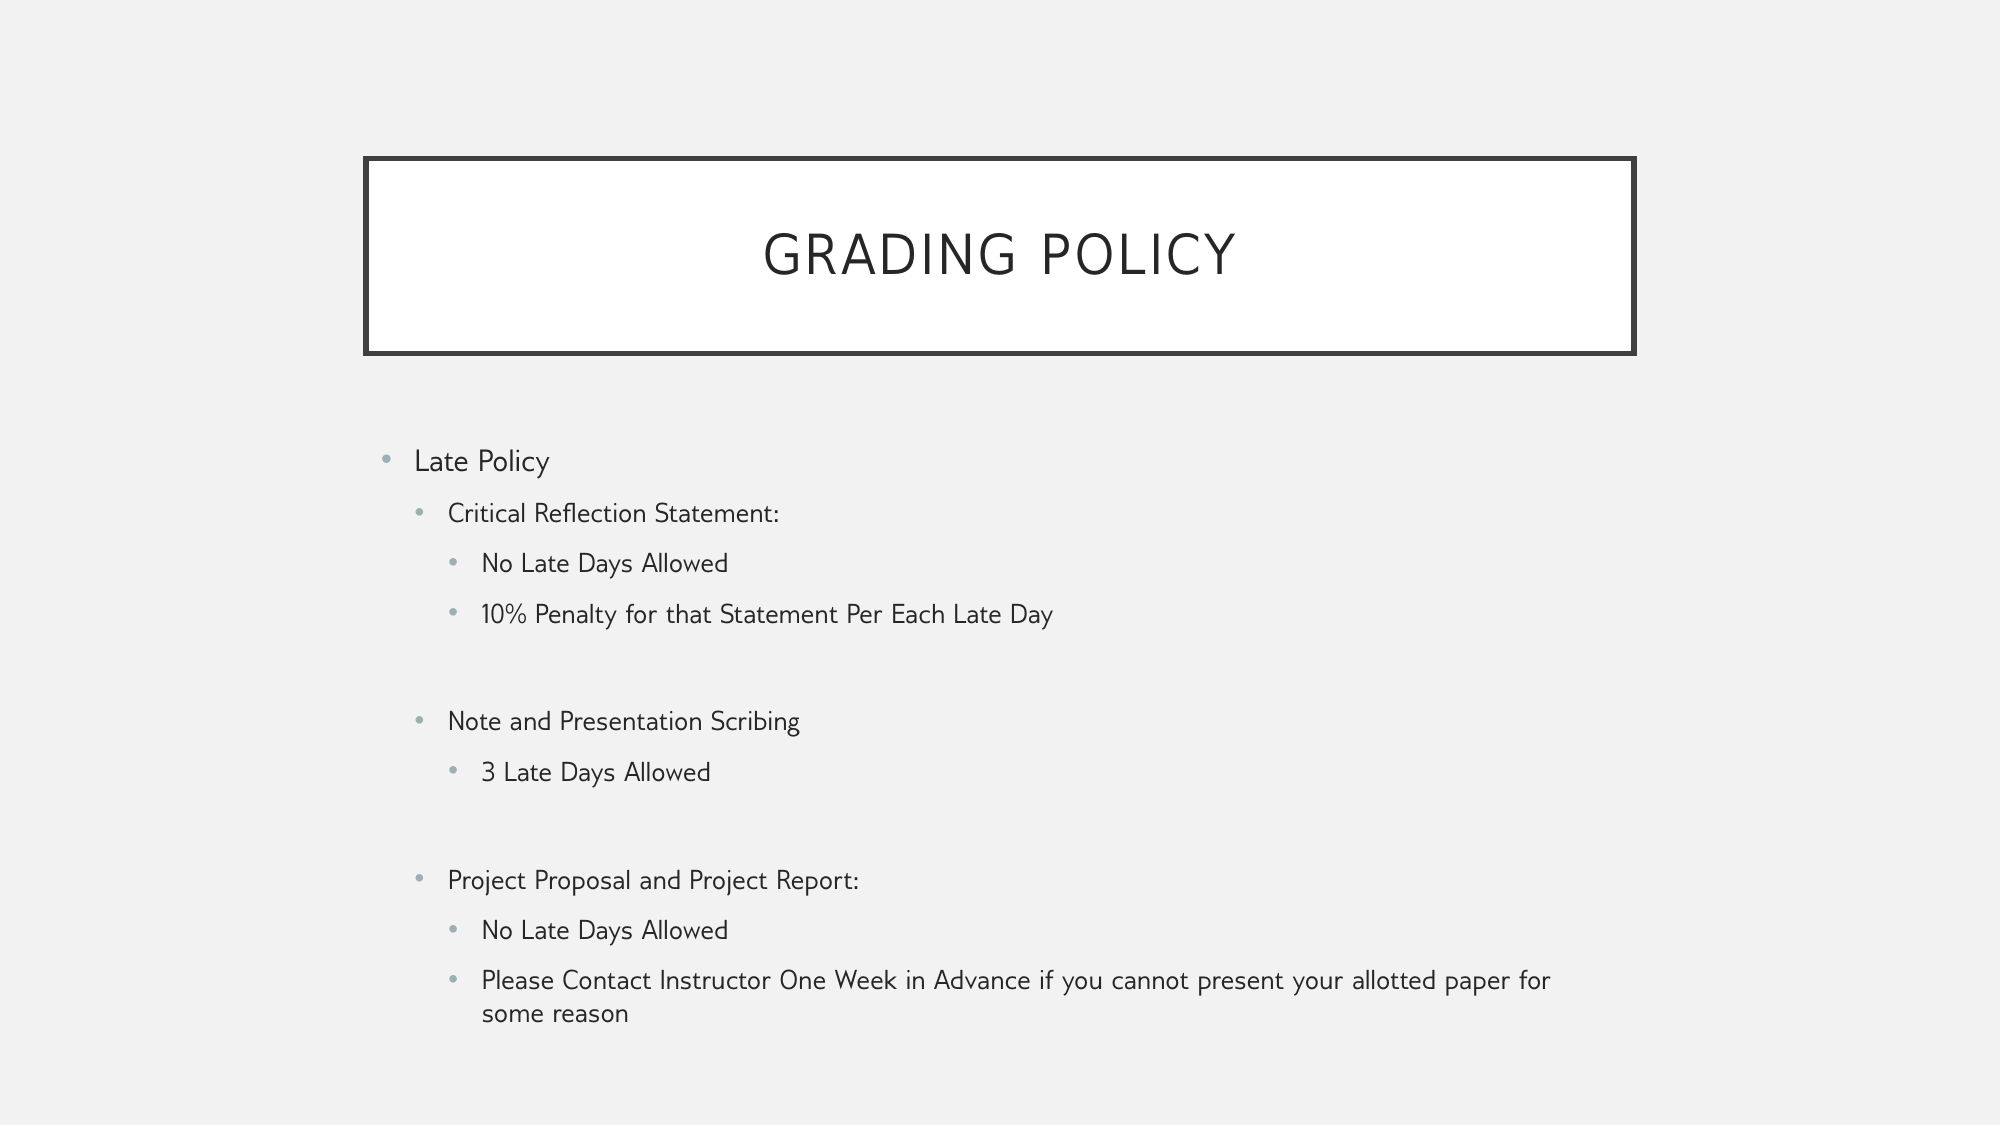

# Grading policy
Late Policy
Critical Reflection Statement:
No Late Days Allowed
10% Penalty for that Statement Per Each Late Day

Note and Presentation Scribing
3 Late Days Allowed

Project Proposal and Project Report:
No Late Days Allowed
Please Contact Instructor One Week in Advance if you cannot present your allotted paper for some reason